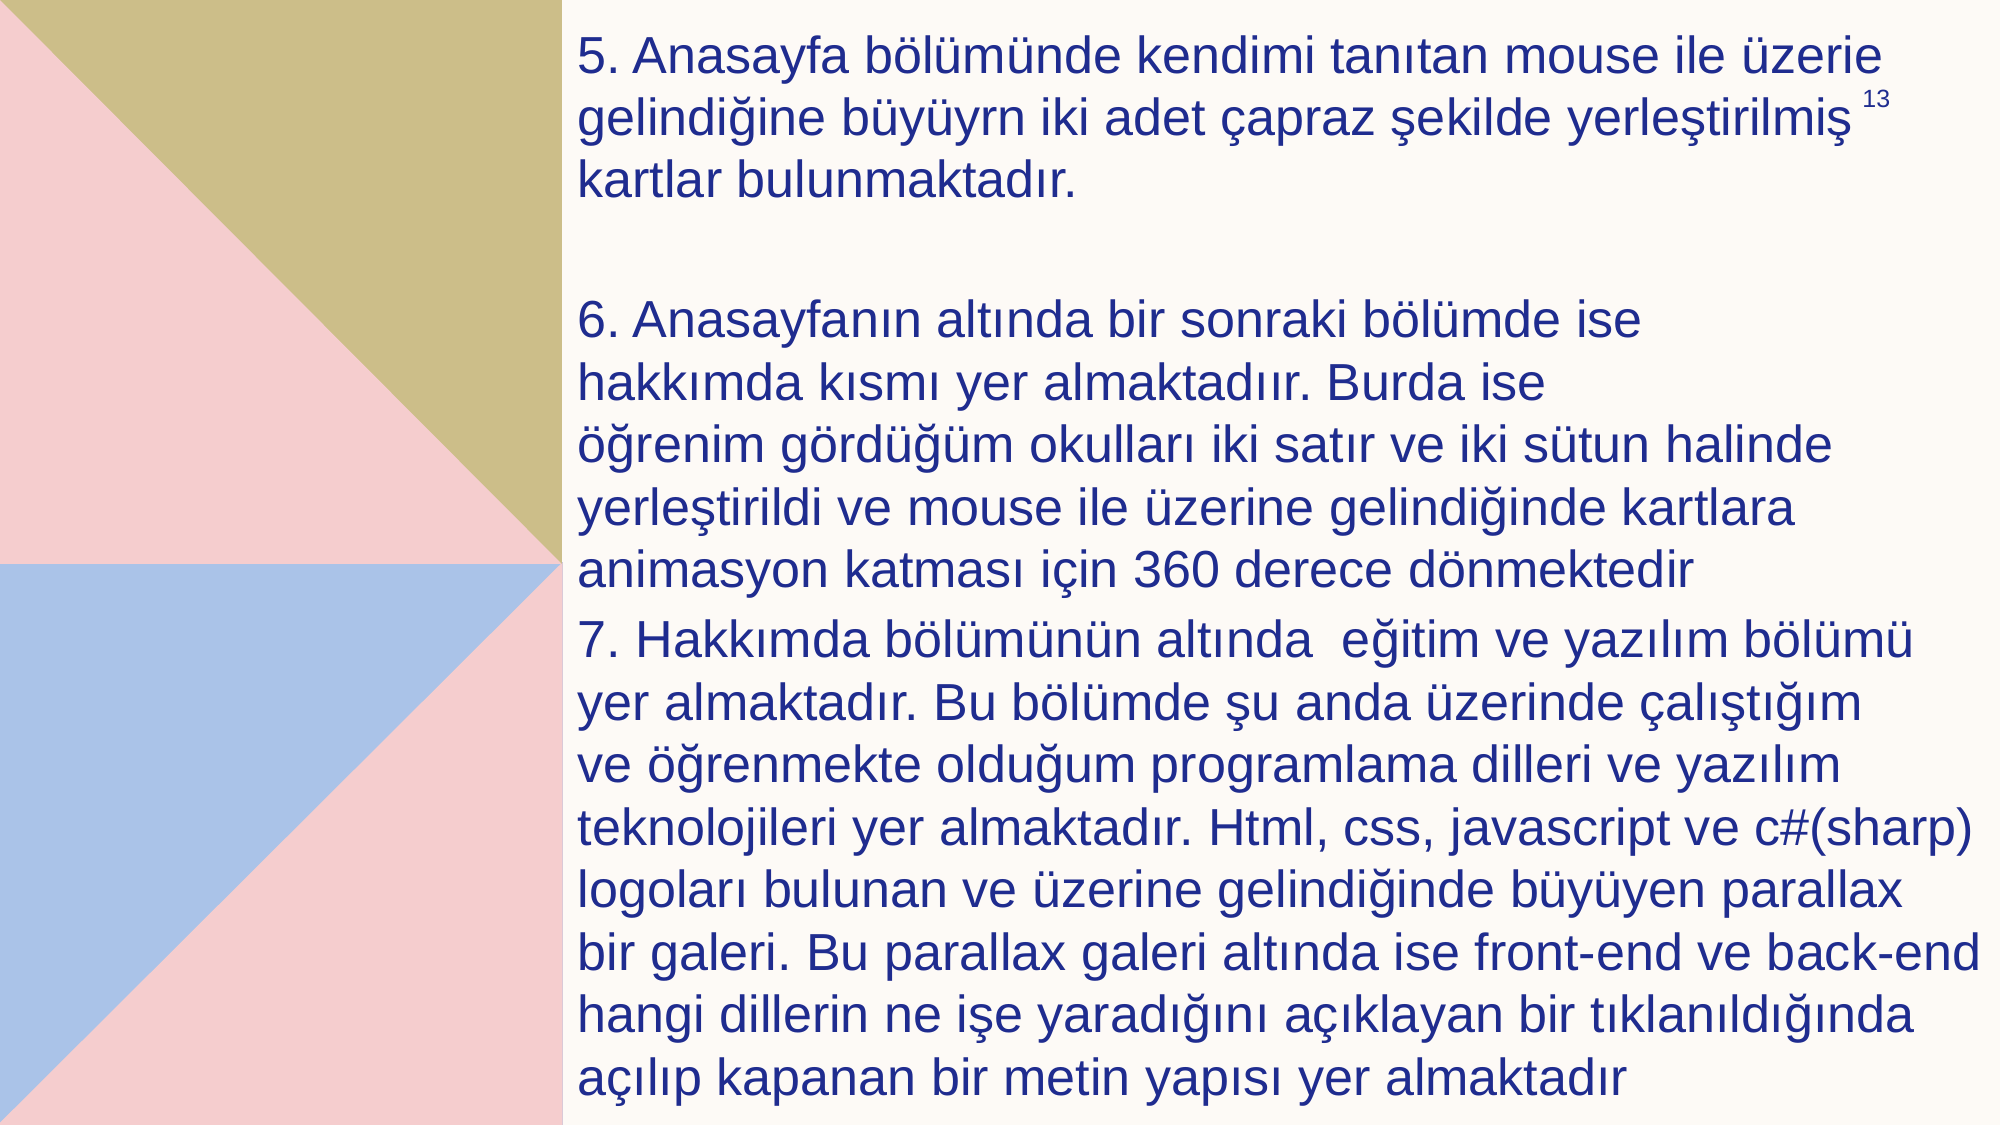

5. Anasayfa bölümünde kendimi tanıtan mouse ile üzerie gelindiğine büyüyrn iki adet çapraz şekilde yerleştirilmiş kartlar bulunmaktadır.

6. Anasayfanın altında bir sonraki bölümde ise hakkımda kısmı yer almaktadıır. Burda ise öğrenim gördüğüm okulları iki satır ve iki sütun halinde yerleştirildi ve mouse ile üzerine gelindiğinde kartlara animasyon katması için 360 derece dönmektedir
7. Hakkımda bölümünün altında  eğitim ve yazılım bölümü yer almaktadır. Bu bölümde şu anda üzerinde çalıştığım ve öğrenmekte olduğum programlama dilleri ve yazılım teknolojileri yer almaktadır. Html, css, javascript ve c#(sharp) logoları bulunan ve üzerine gelindiğinde büyüyen parallax bir galeri. Bu parallax galeri altında ise front-end ve back-end hangi dillerin ne işe yaradığını açıklayan bir tıklanıldığında açılıp kapanan bir metin yapısı yer almaktadır
13